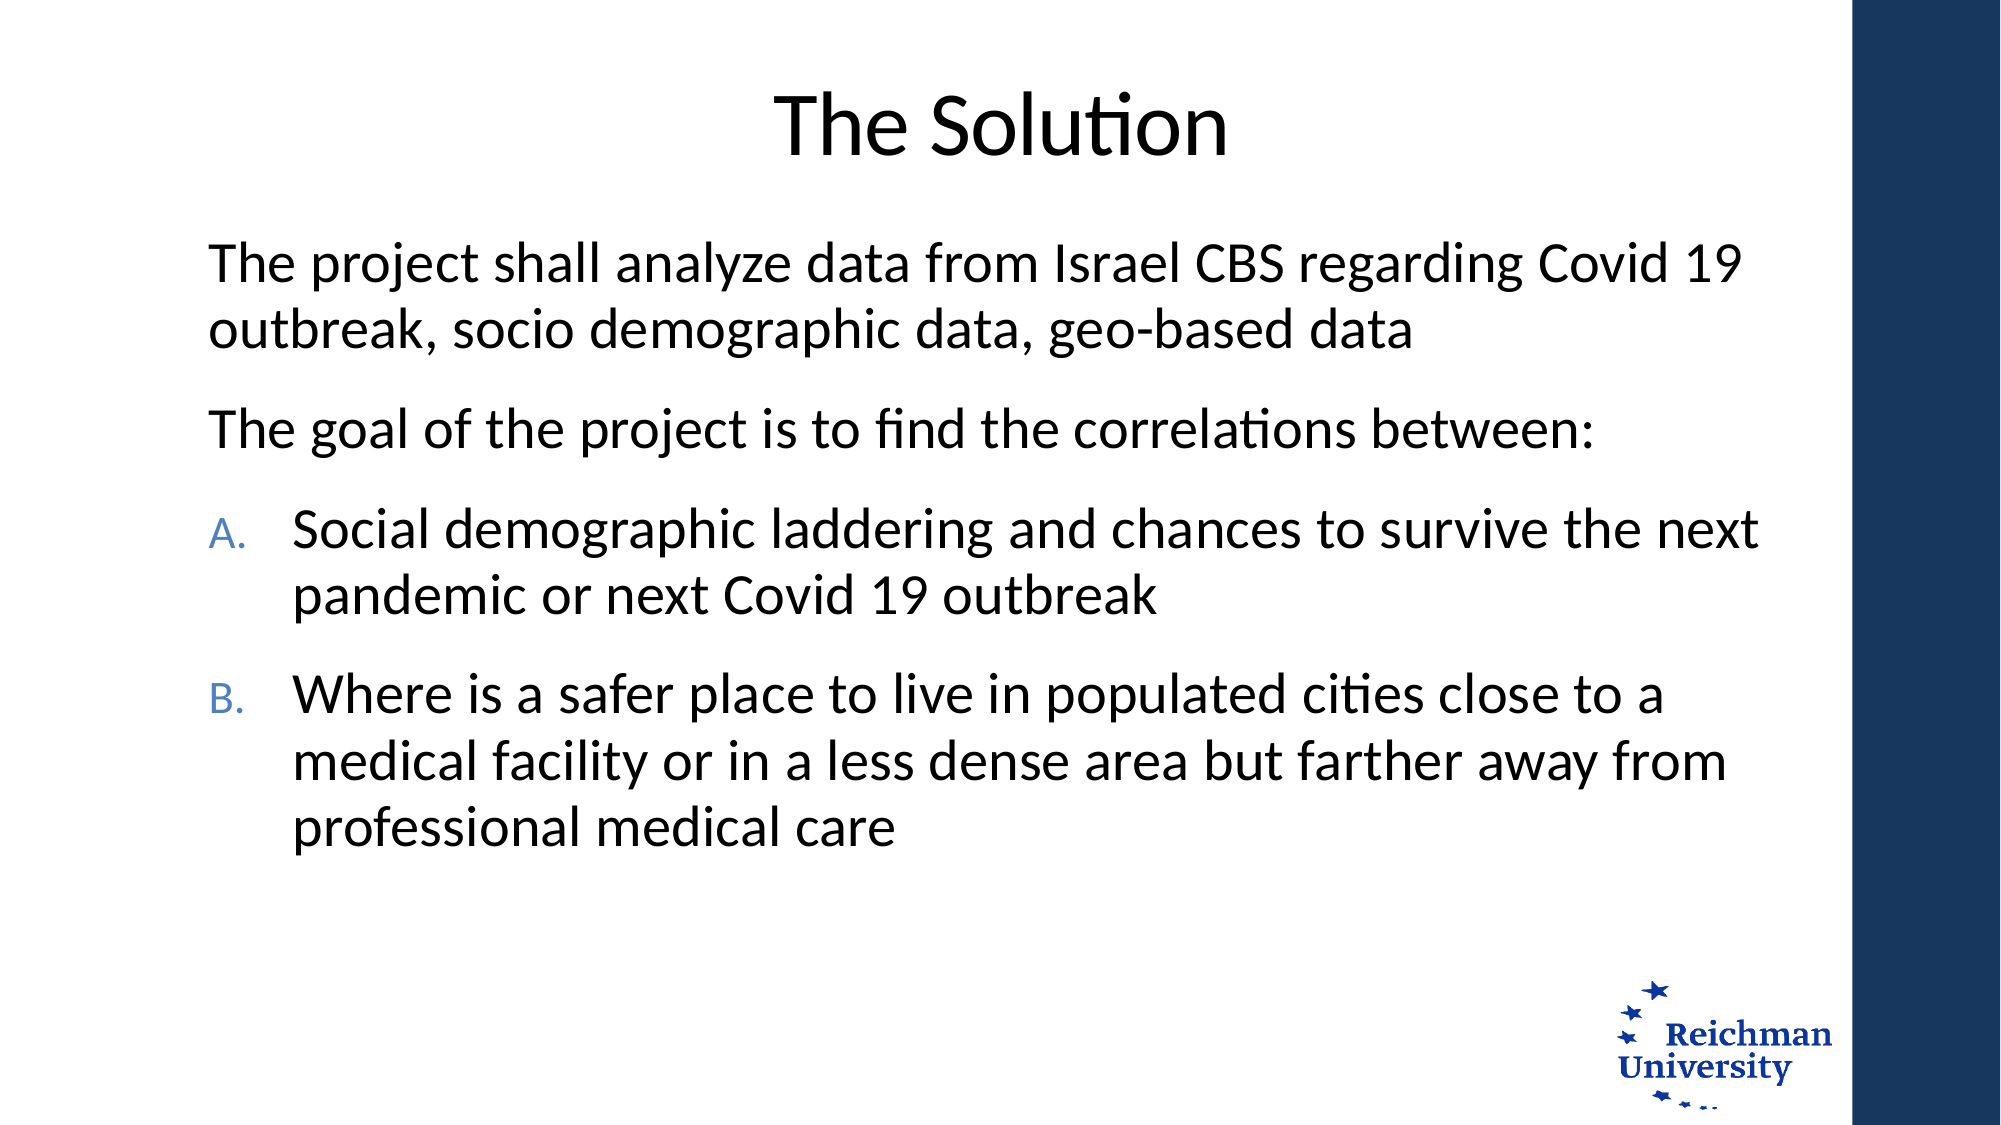

# The Solution
The project shall analyze data from Israel CBS regarding Covid 19 outbreak, socio demographic data, geo-based data
The goal of the project is to find the correlations between:
Social demographic laddering and chances to survive the next pandemic or next Covid 19 outbreak
Where is a safer place to live in populated cities close to a medical facility or in a less dense area but farther away from professional medical care